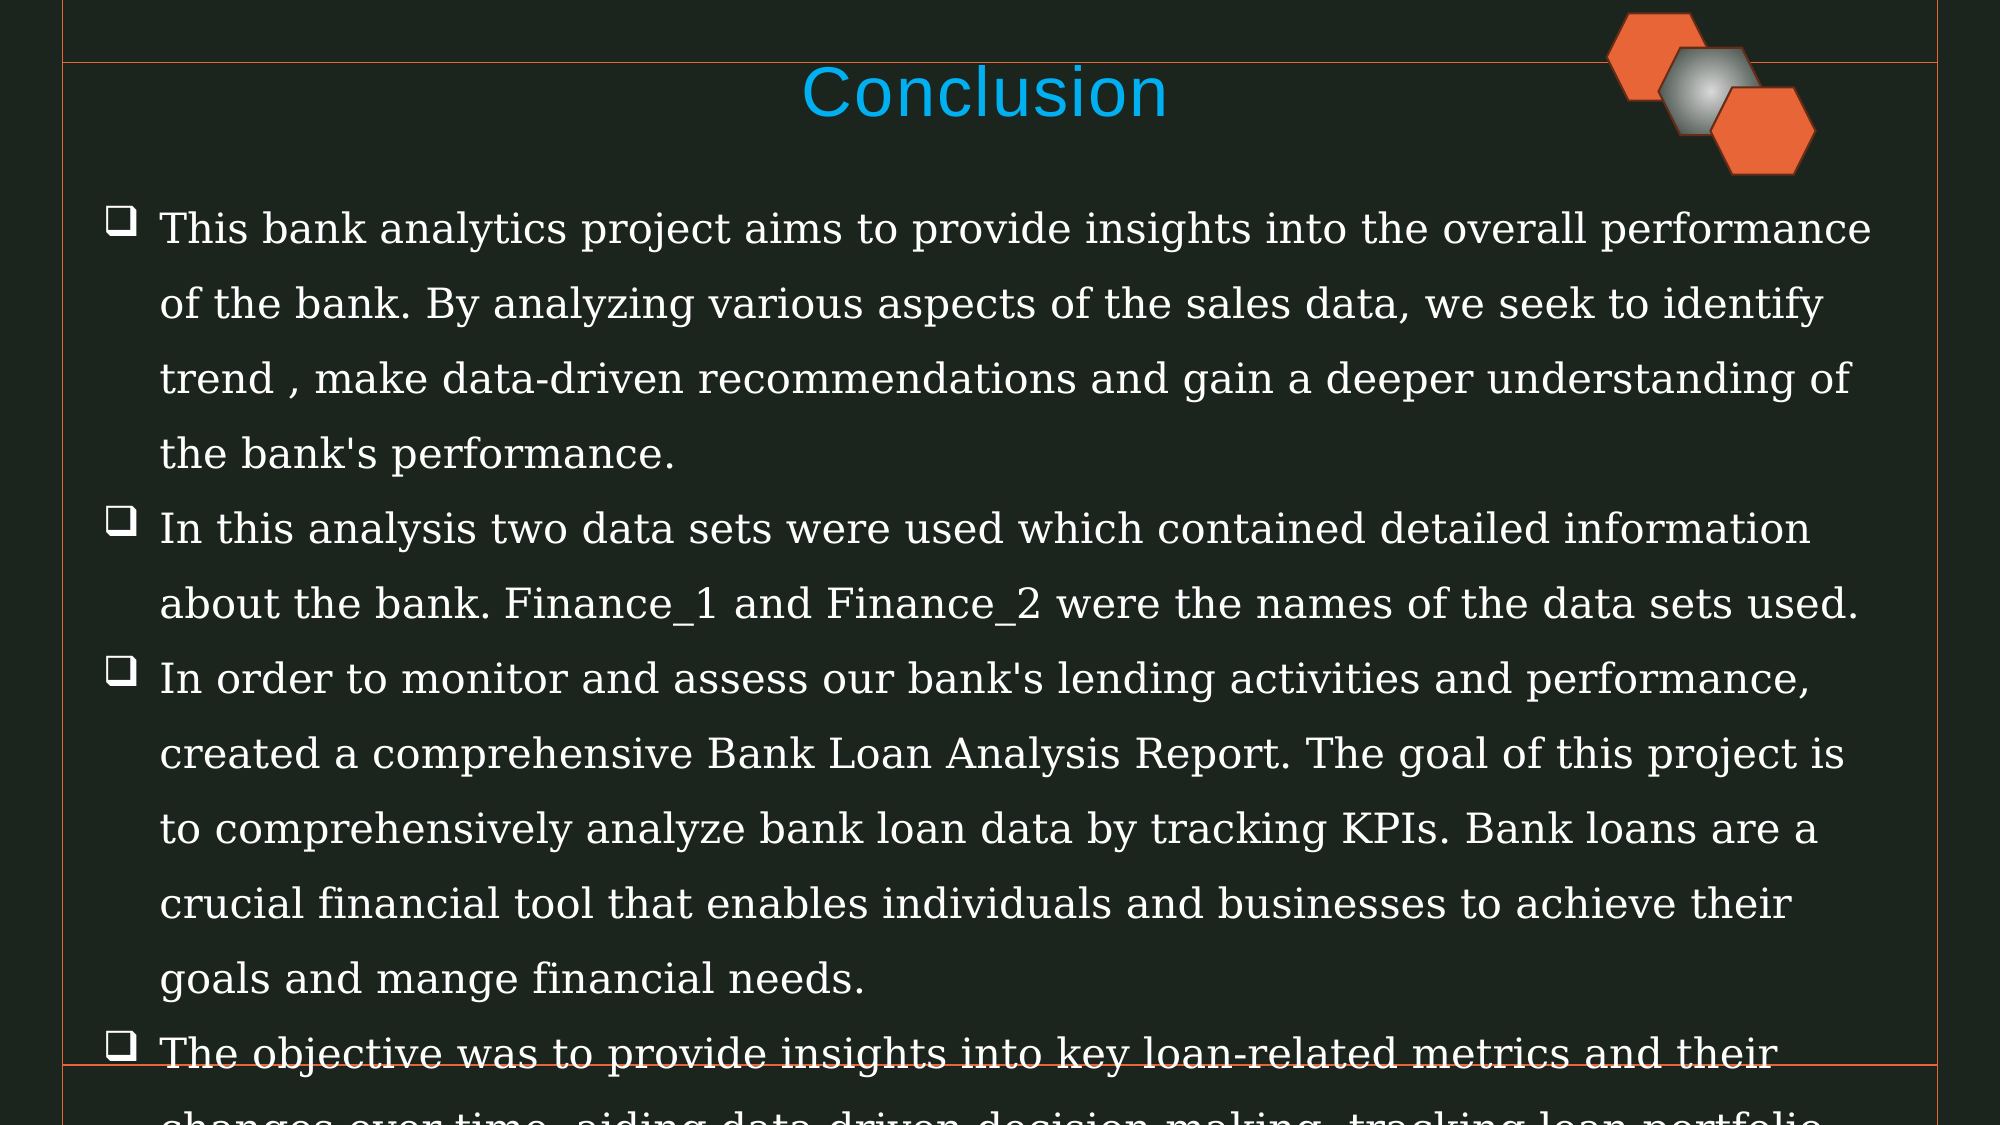

# Conclusion

This bank analytics project aims to provide insights into the overall performance of the bank. By analyzing various aspects of the sales data, we seek to identify trend , make data-driven recommendations and gain a deeper understanding of the bank's performance.
In this analysis two data sets were used which contained detailed information about the bank. Finance_1 and Finance_2 were the names of the data sets used.
In order to monitor and assess our bank's lending activities and performance, created a comprehensive Bank Loan Analysis Report. The goal of this project is to comprehensively analyze bank loan data by tracking KPIs. Bank loans are a crucial financial tool that enables individuals and businesses to achieve their goals and mange financial needs.
The objective was to provide insights into key loan-related metrics and their changes over time, aiding data-driven decision-making, tracking loan portfolio health, and identifying trends for lending strategy.